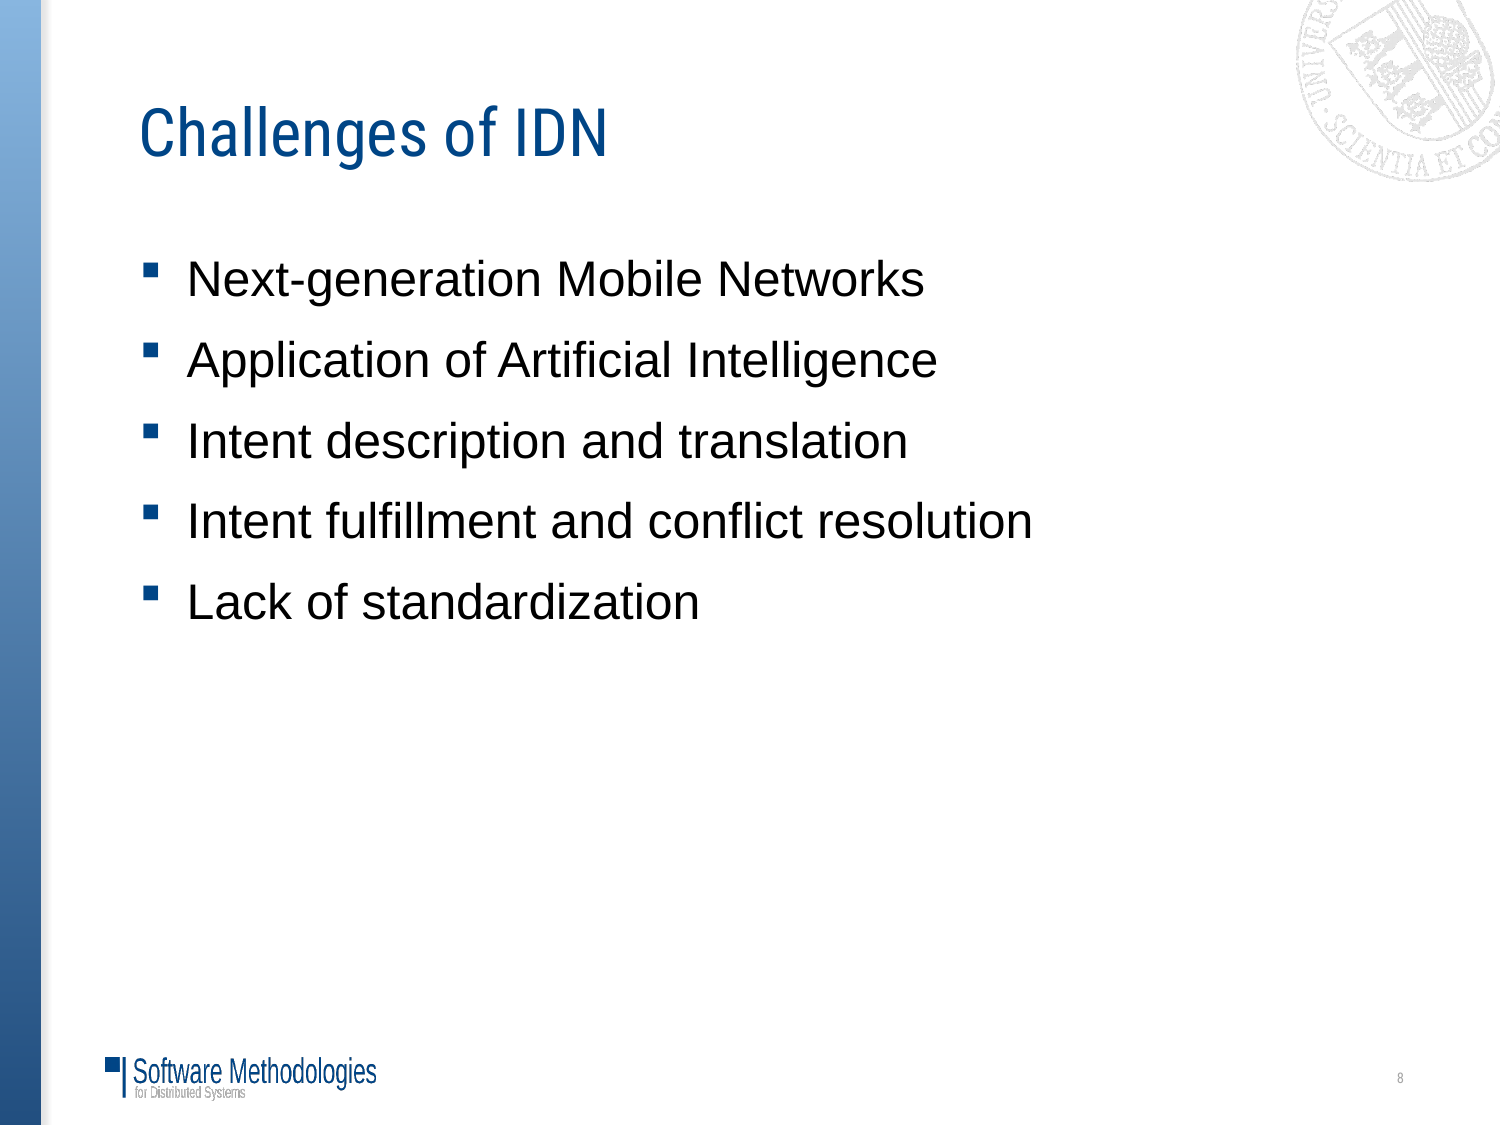

# Challenges of IDN
Next-generation Mobile Networks
Application of Artificial Intelligence
Intent description and translation
Intent fulfillment and conflict resolution
Lack of standardization
8